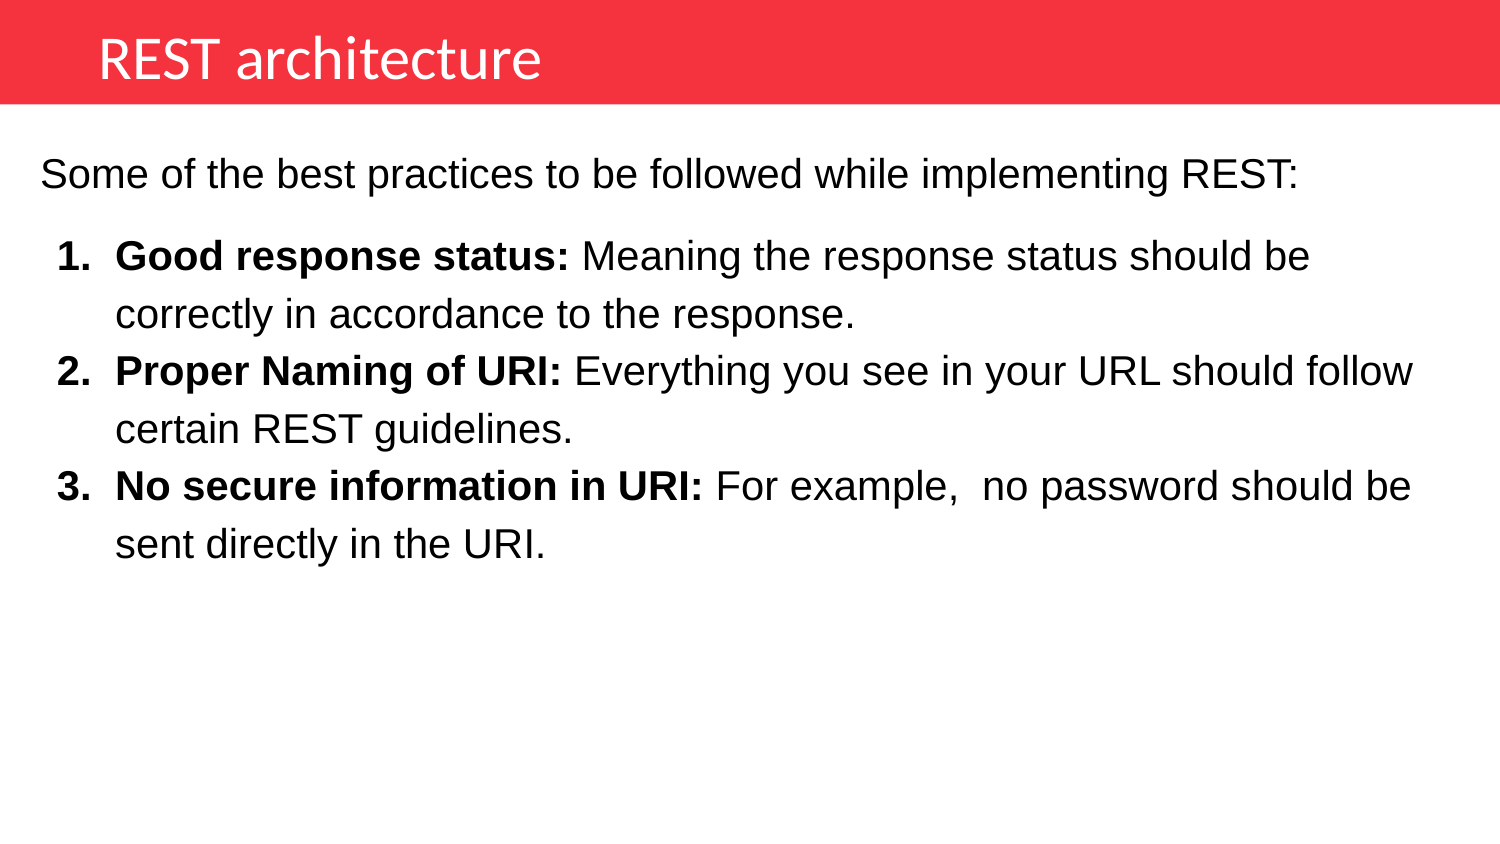

REST architecture

Some of the best practices to be followed while implementing REST:
Good response status: Meaning the response status should be correctly in accordance to the response.
Proper Naming of URI: Everything you see in your URL should follow certain REST guidelines.
No secure information in URI: For example,  no password should be sent directly in the URI.